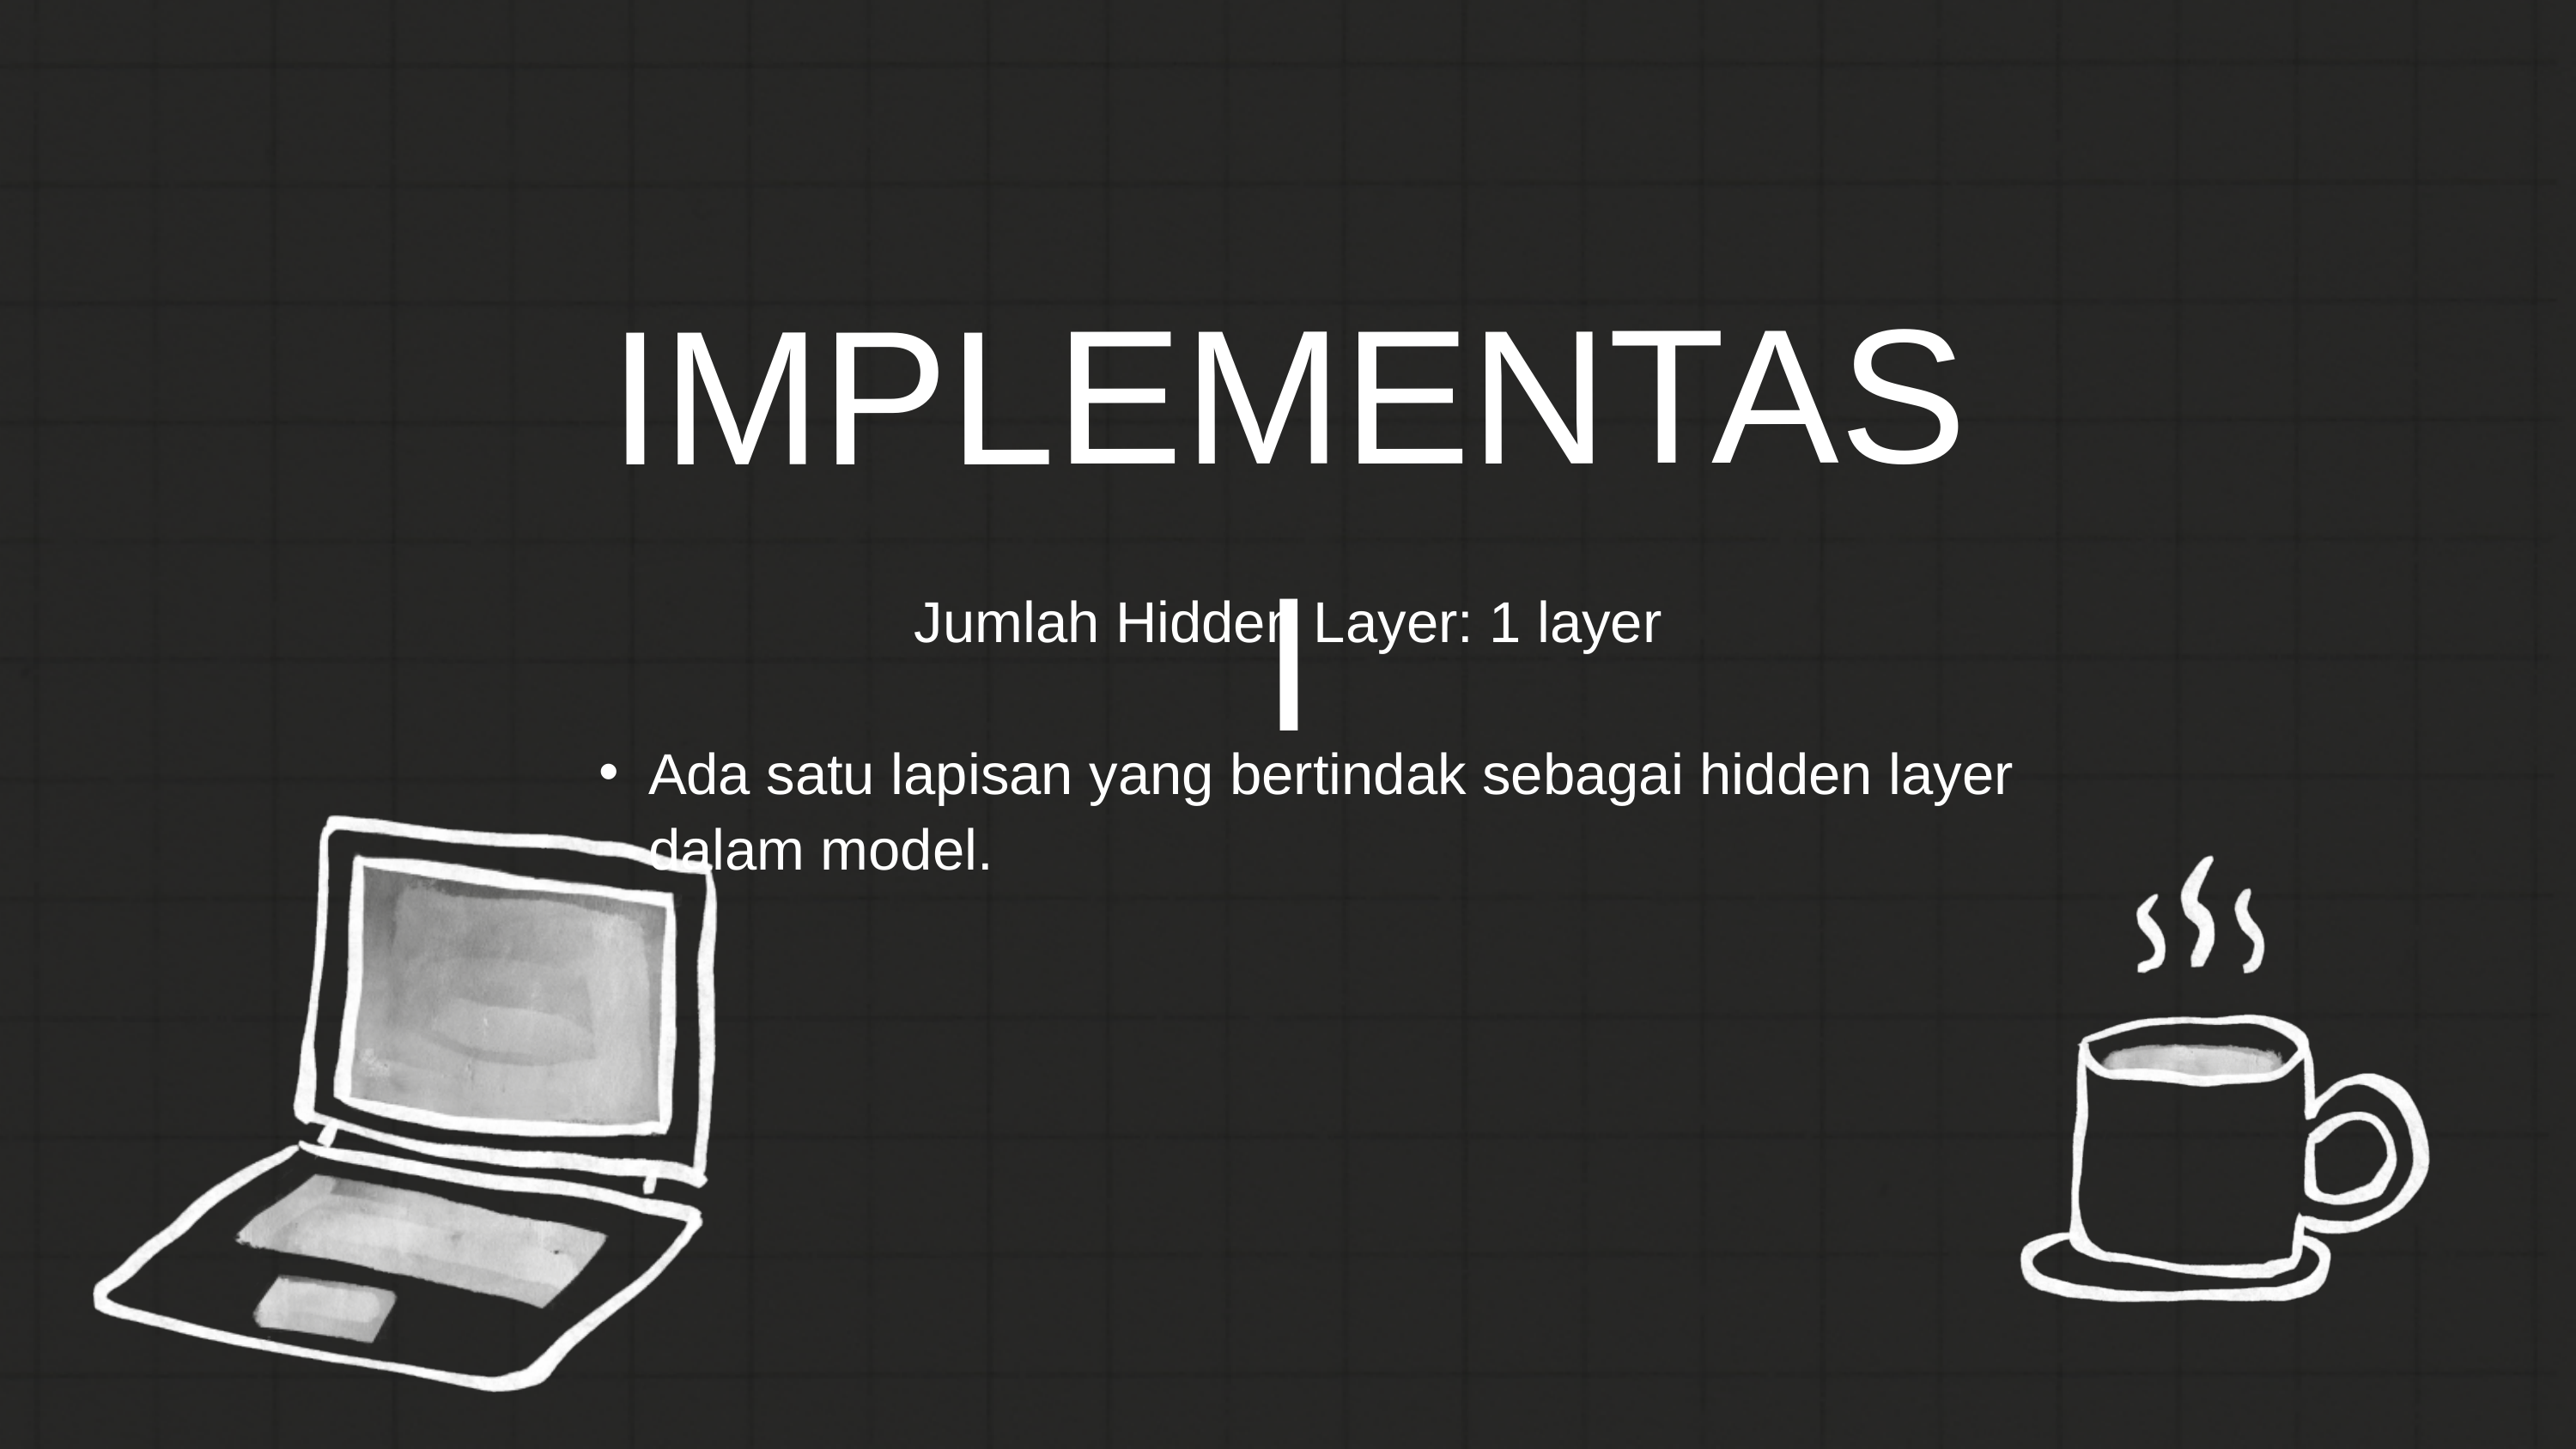

IMPLEMENTASI
Jumlah Hidden Layer: 1 layer

Ada satu lapisan yang bertindak sebagai hidden layer dalam model.